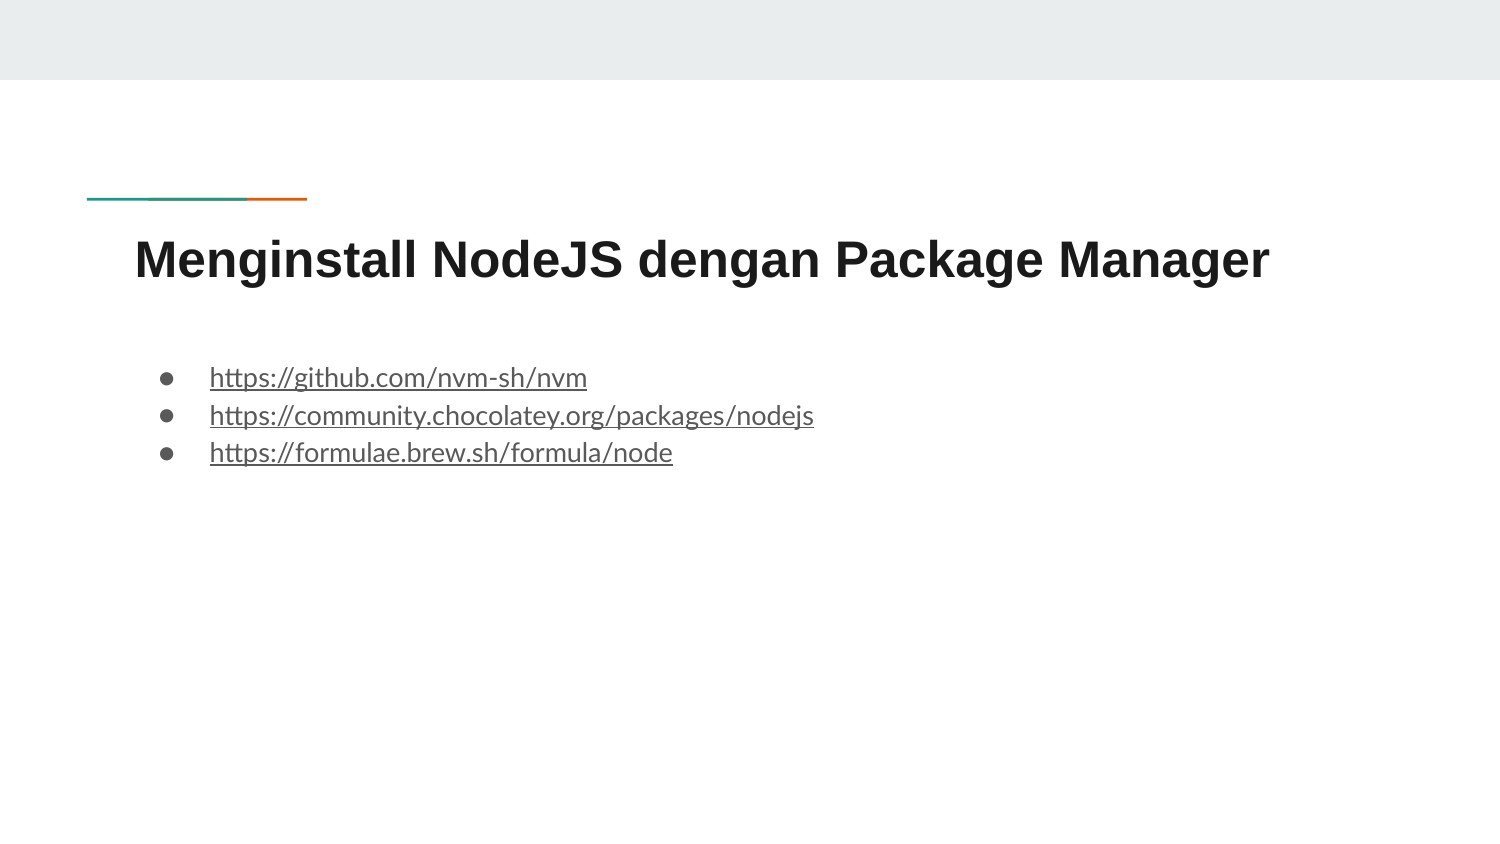

# Menginstall NodeJS dengan Package Manager
https://github.com/nvm-sh/nvm
https://community.chocolatey.org/packages/nodejs
https://formulae.brew.sh/formula/node